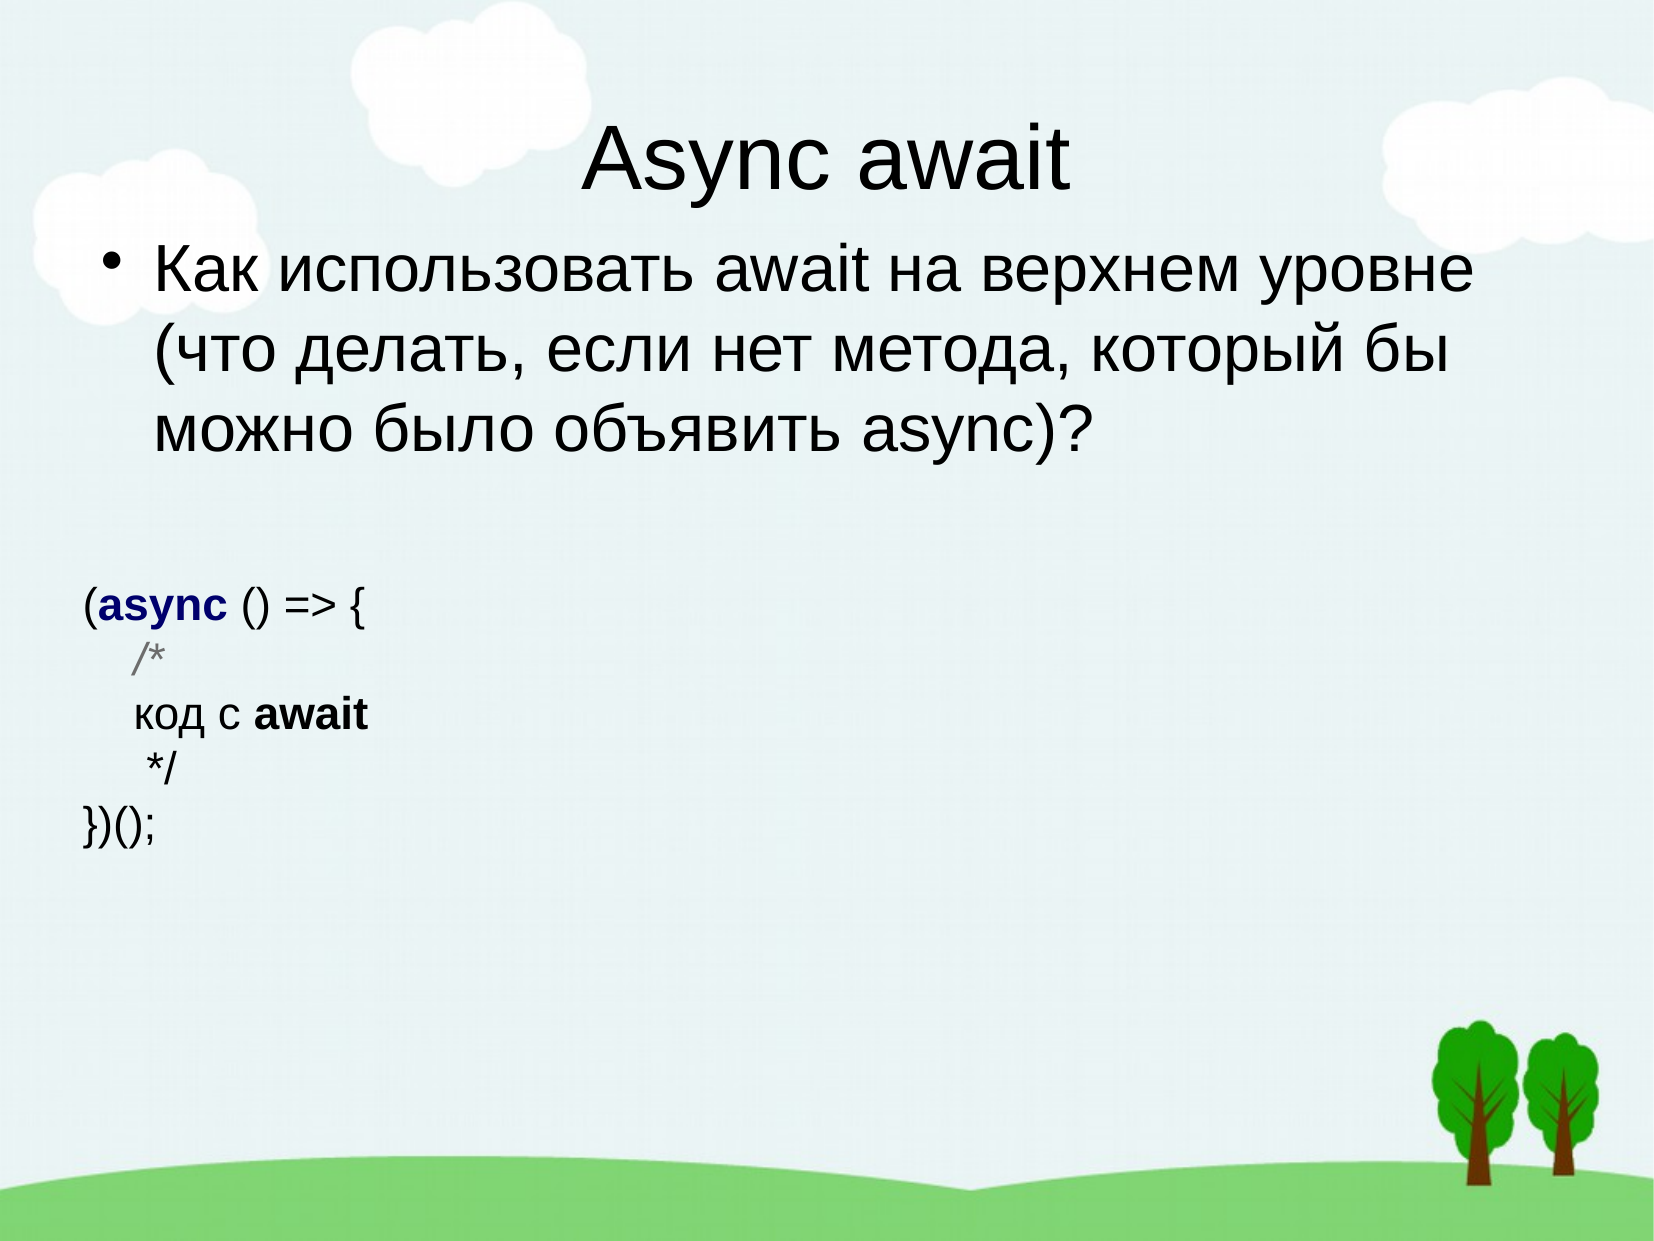

Async await
Как использовать await на верхнем уровне (что делать, если нет метода, который бы можно было объявить async)?

(async () => {
    /*
    код с await
     */
})();